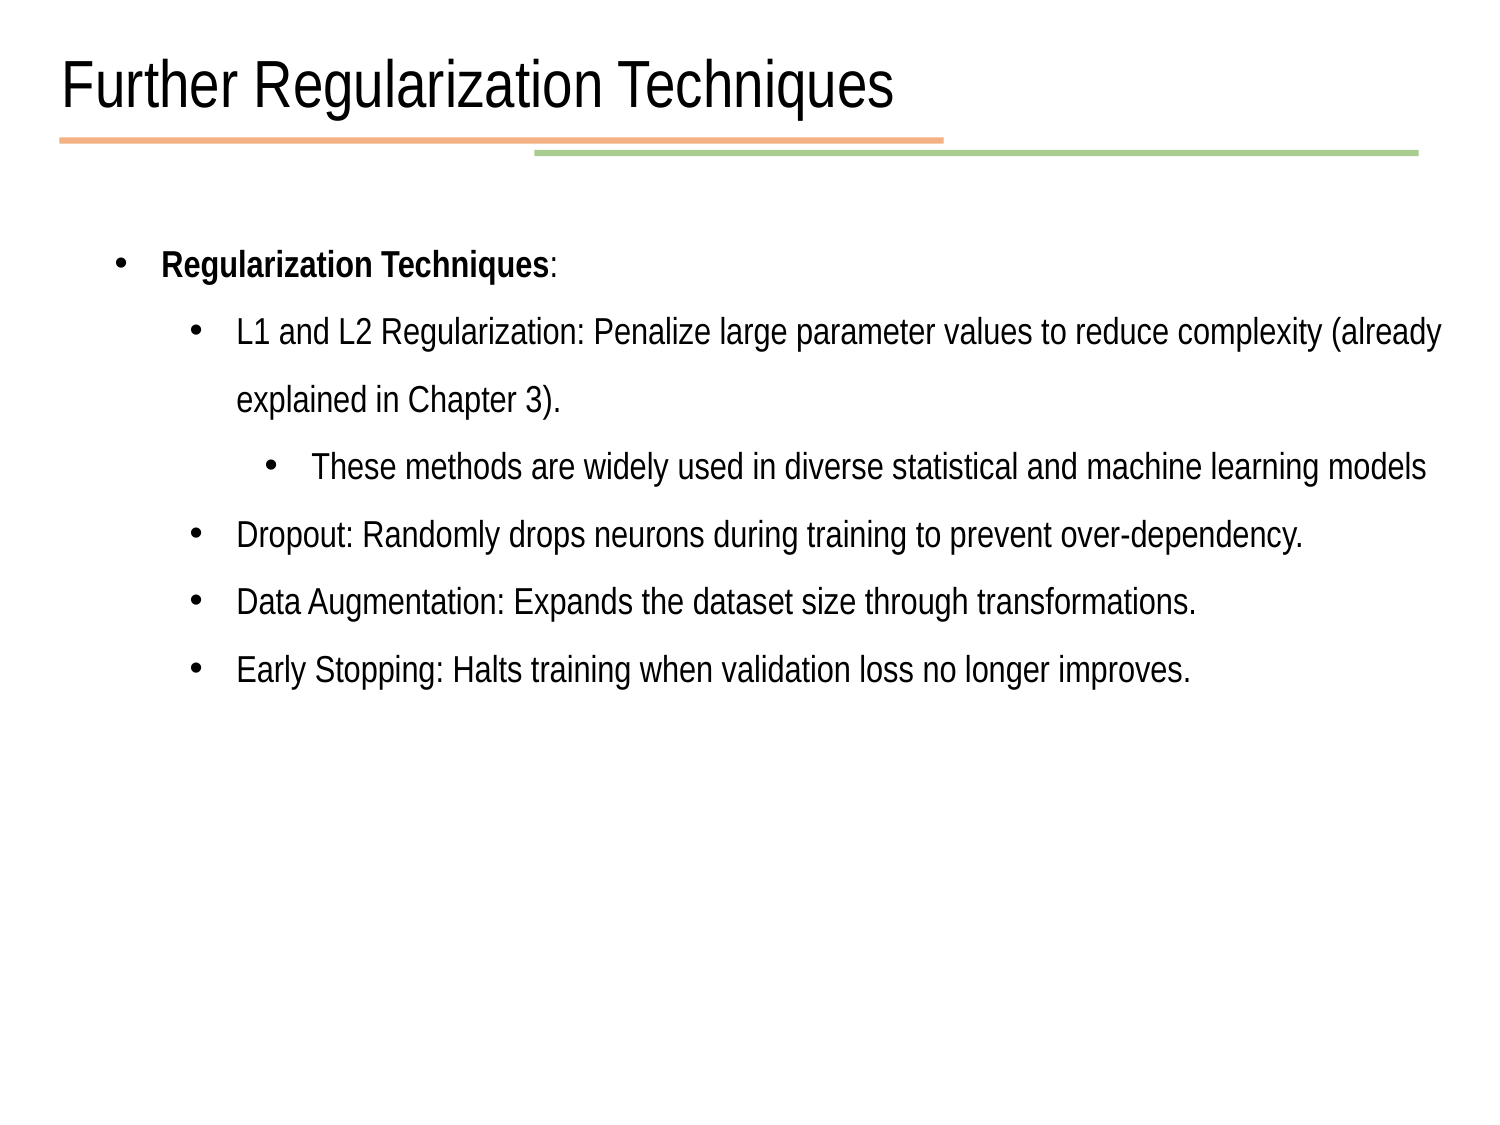

Further Regularization Techniques
Regularization Techniques:
L1 and L2 Regularization: Penalize large parameter values to reduce complexity (already explained in Chapter 3).
These methods are widely used in diverse statistical and machine learning models
Dropout: Randomly drops neurons during training to prevent over-dependency.
Data Augmentation: Expands the dataset size through transformations.
Early Stopping: Halts training when validation loss no longer improves.